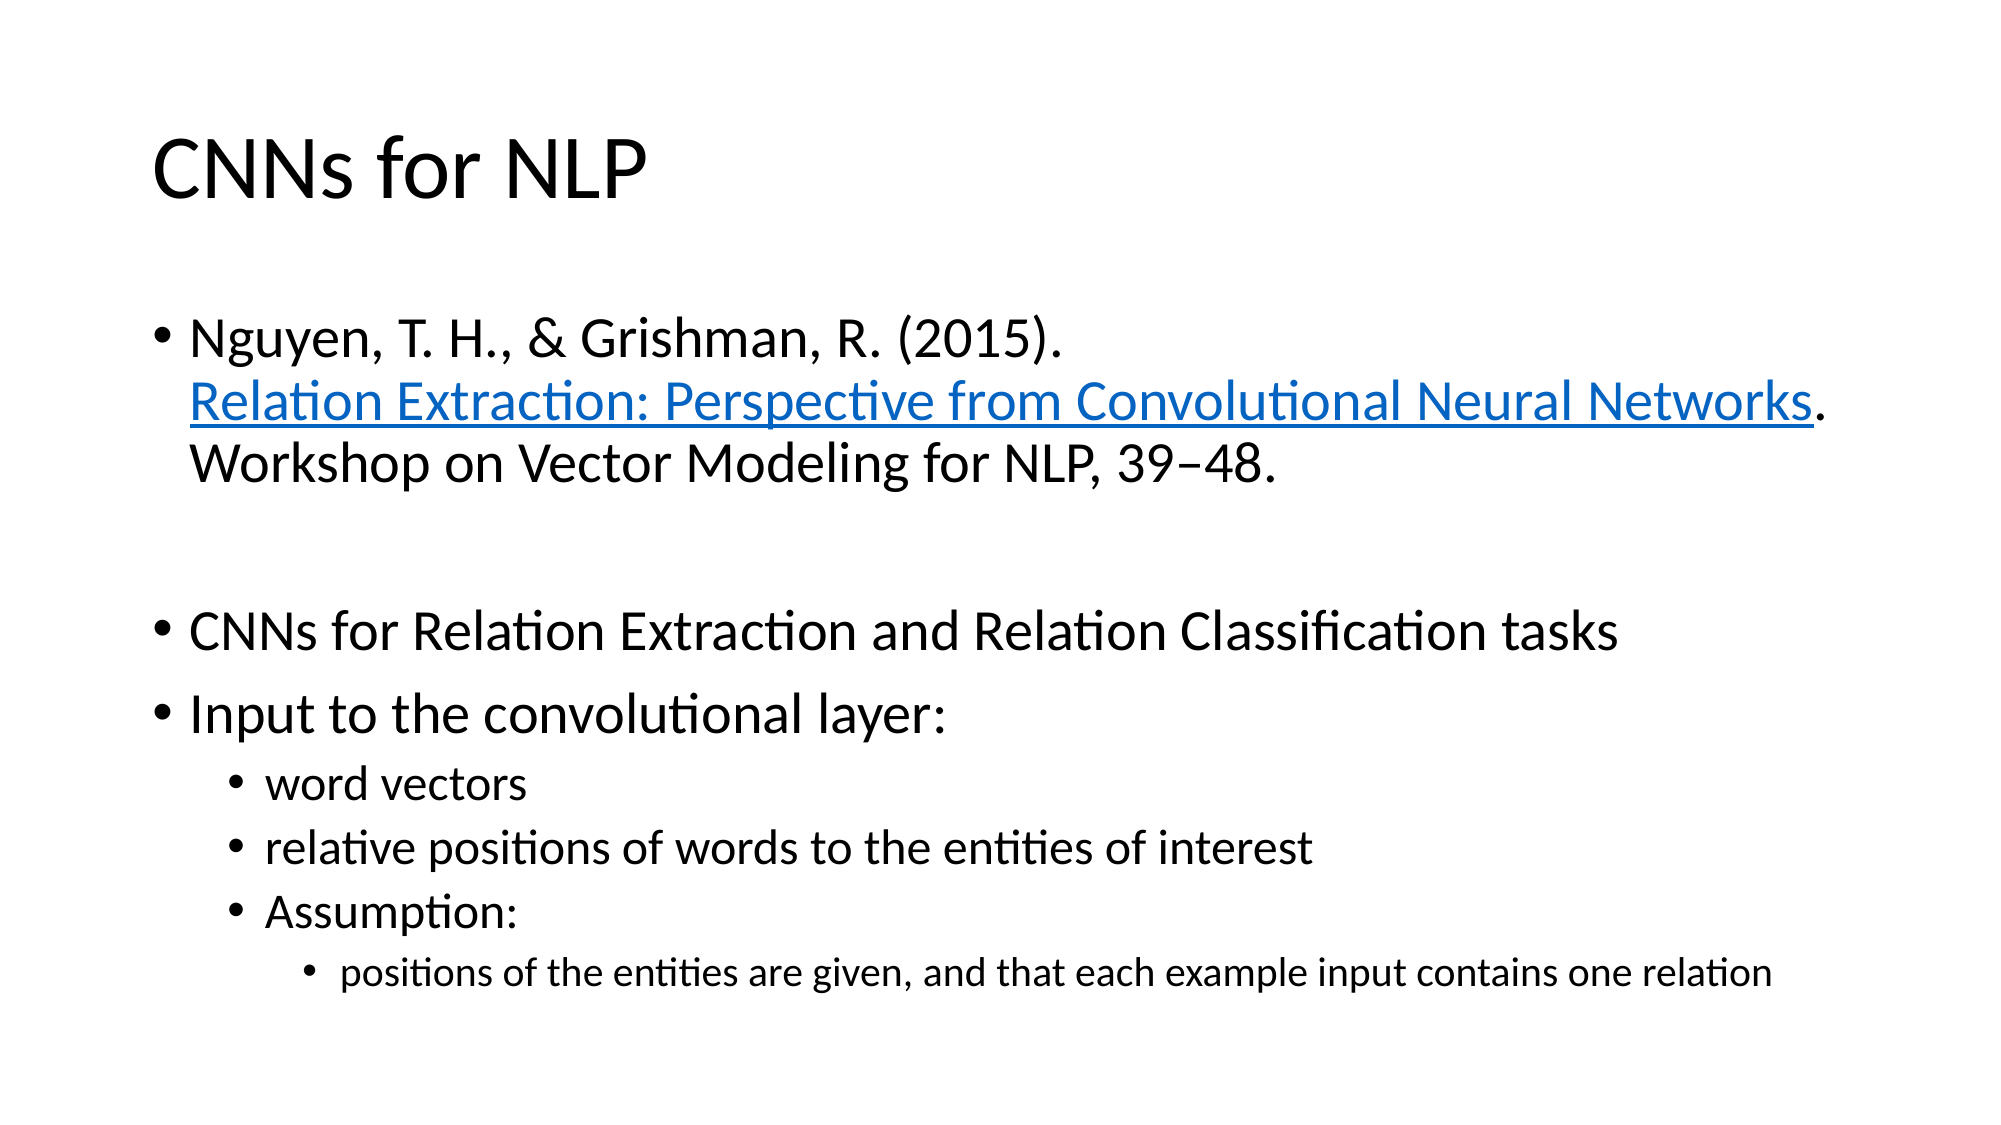

# CNNs for NLP
Nguyen, T. H., & Grishman, R. (2015). Relation Extraction: Perspective from Convolutional Neural Networks. Workshop on Vector Modeling for NLP, 39–48.

CNNs for Relation Extraction and Relation Classification tasks
Input to the convolutional layer:
word vectors
relative positions of words to the entities of interest
Assumption:
positions of the entities are given, and that each example input contains one relation